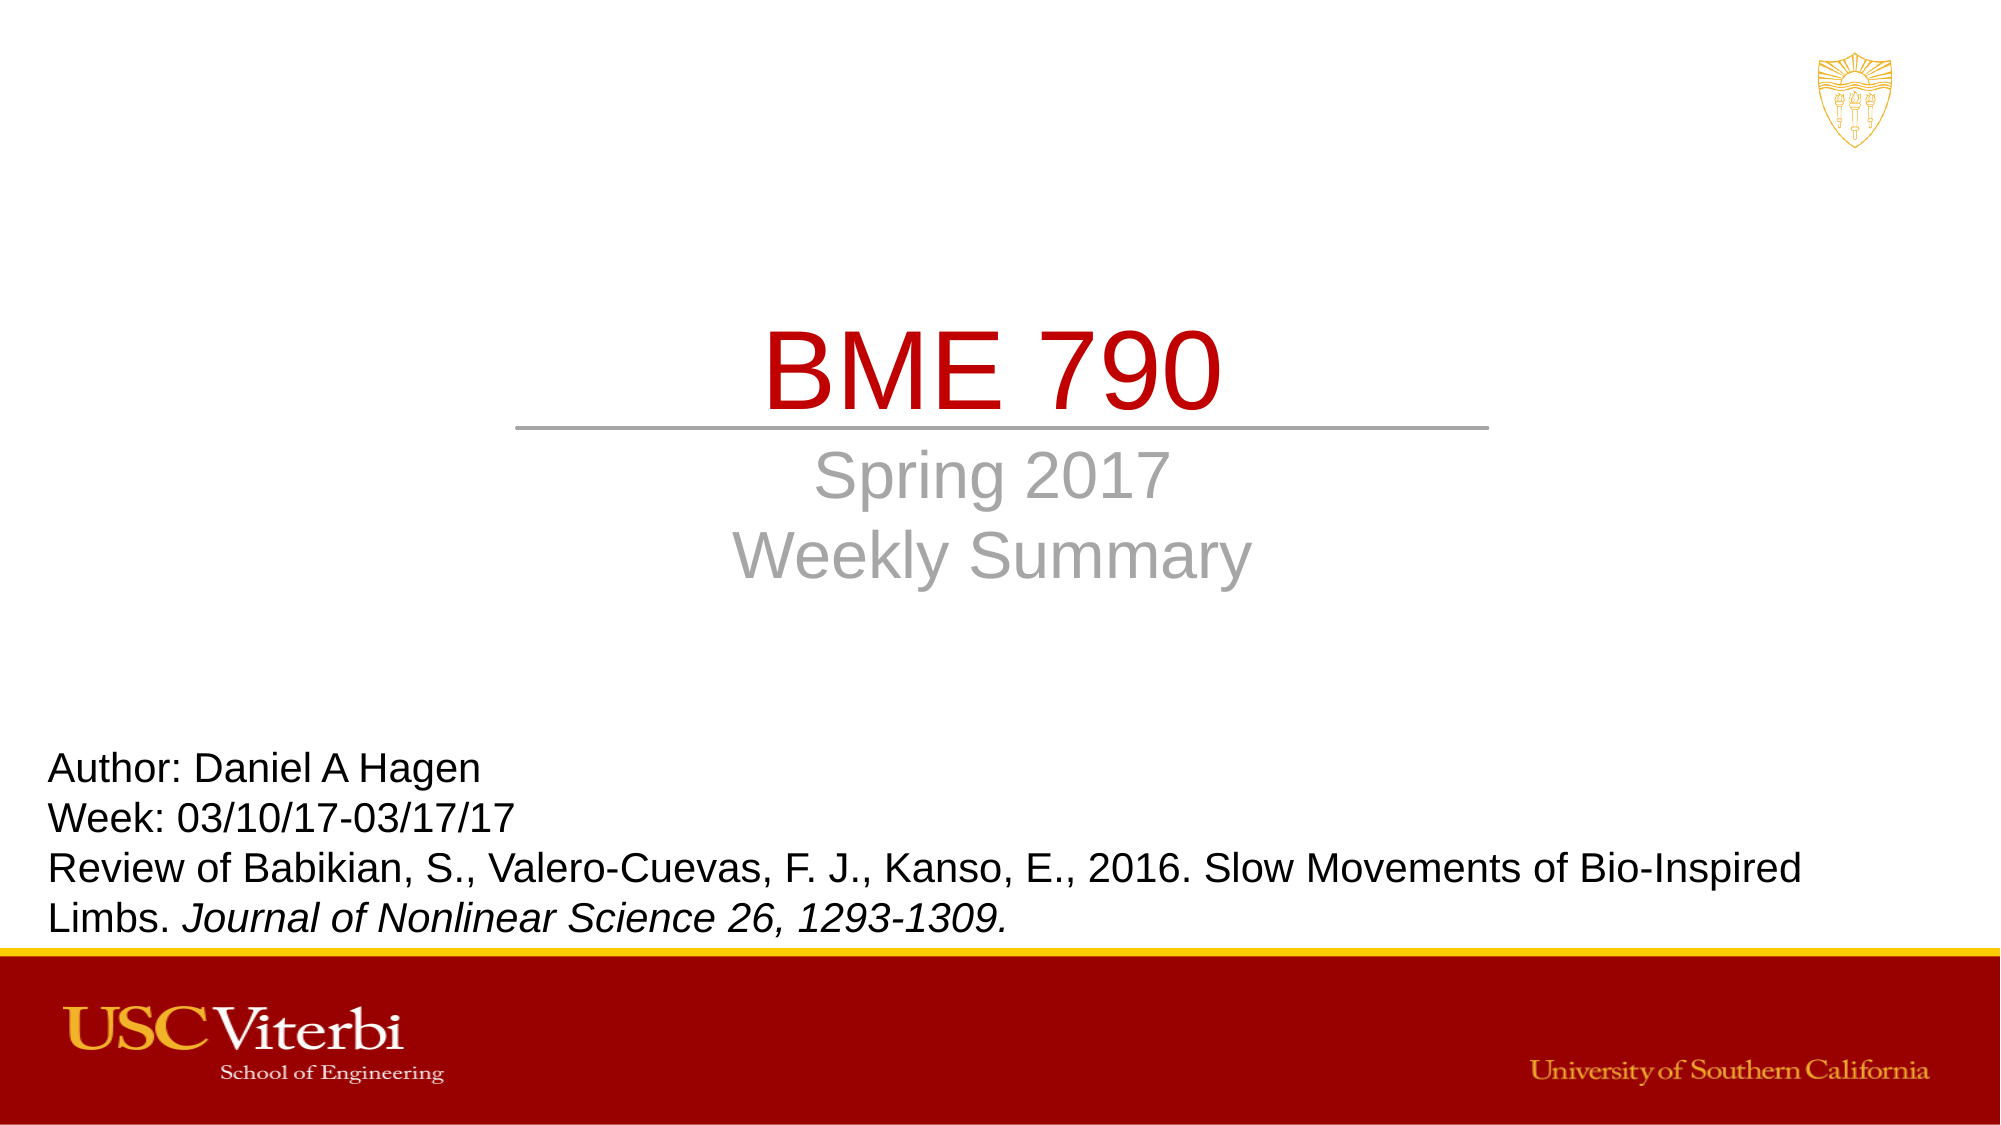

# BME 790 Spring 2017 Weekly Summary
Author: Daniel A Hagen
Week: 03/10/17-03/17/17
Review of Babikian, S., Valero-Cuevas, F. J., Kanso, E., 2016. Slow Movements of Bio-Inspired Limbs. Journal of Nonlinear Science 26, 1293-1309.